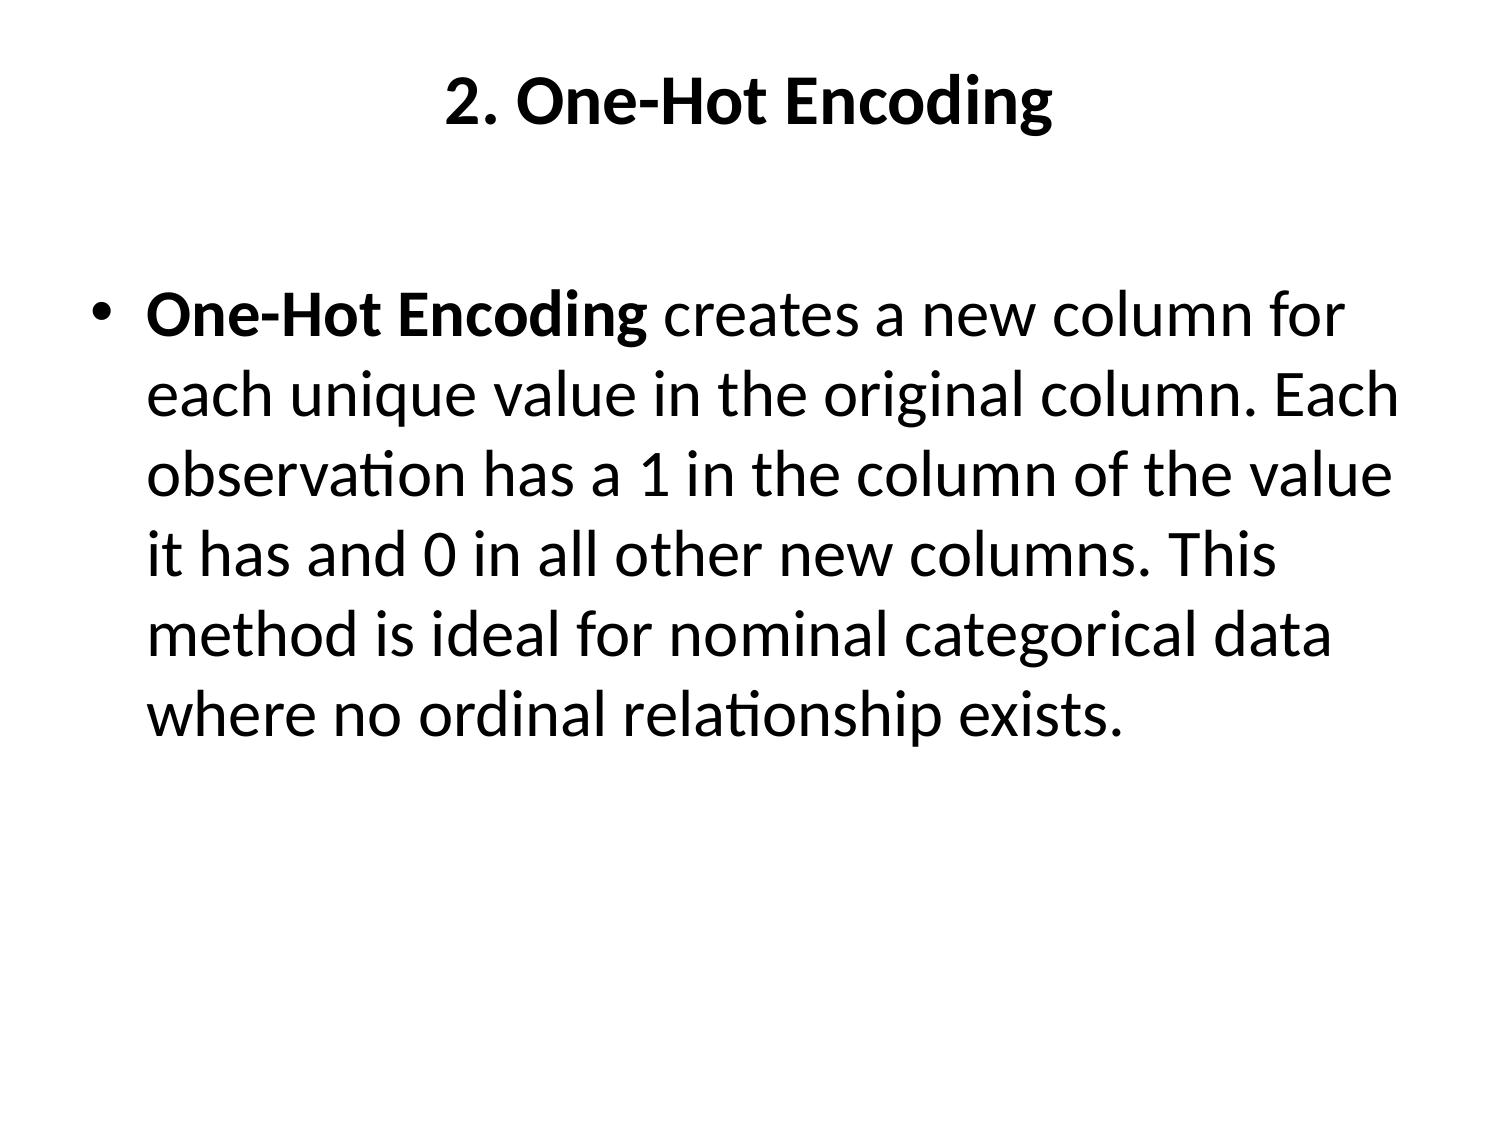

# 2. One-Hot Encoding
One-Hot Encoding creates a new column for each unique value in the original column. Each observation has a 1 in the column of the value it has and 0 in all other new columns. This method is ideal for nominal categorical data where no ordinal relationship exists.